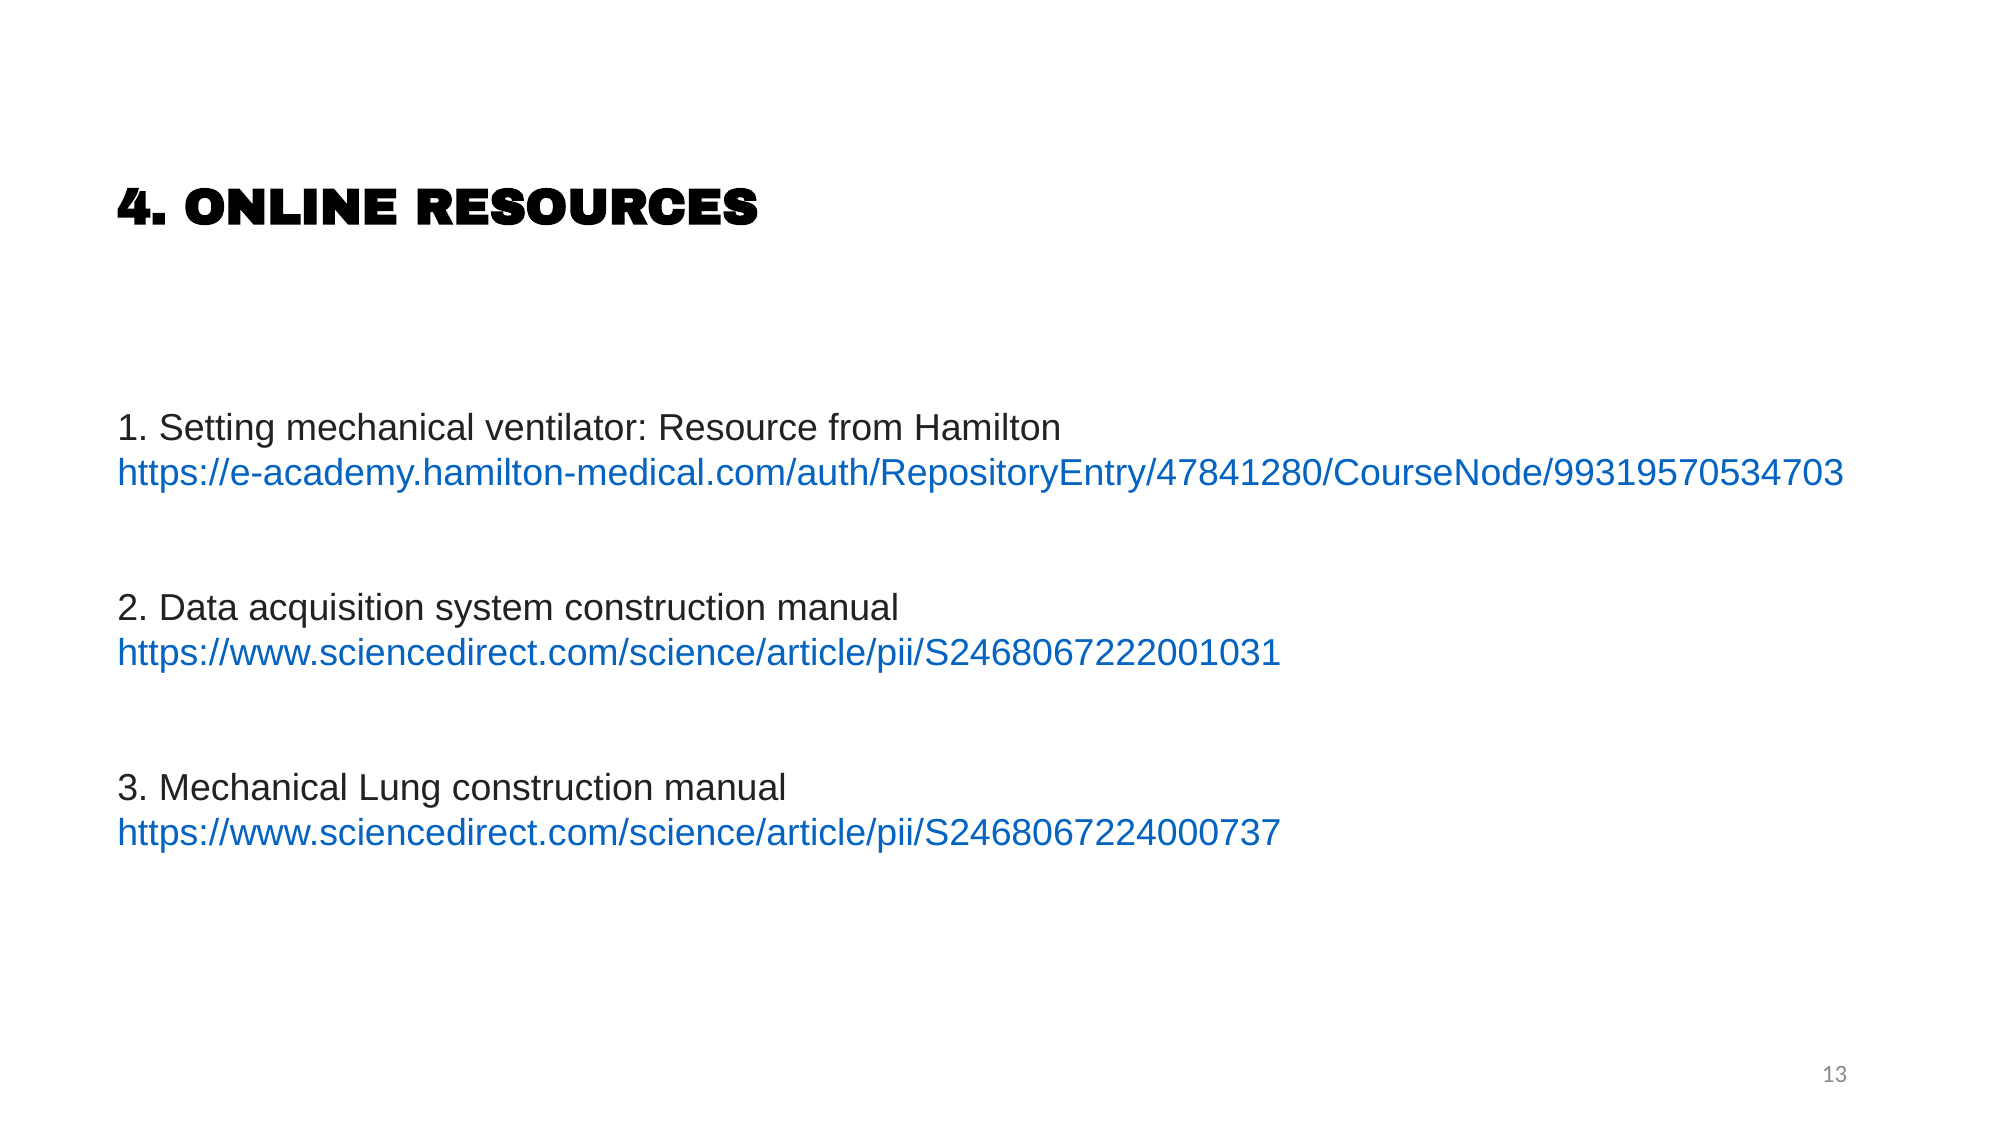

4. ONLINE RESOURCES
1. Setting mechanical ventilator: Resource from Hamilton
https://e-academy.hamilton-medical.com/auth/RepositoryEntry/47841280/CourseNode/99319570534703

2. Data acquisition system construction manual
https://www.sciencedirect.com/science/article/pii/S2468067222001031

3. Mechanical Lung construction manual
https://www.sciencedirect.com/science/article/pii/S2468067224000737
13